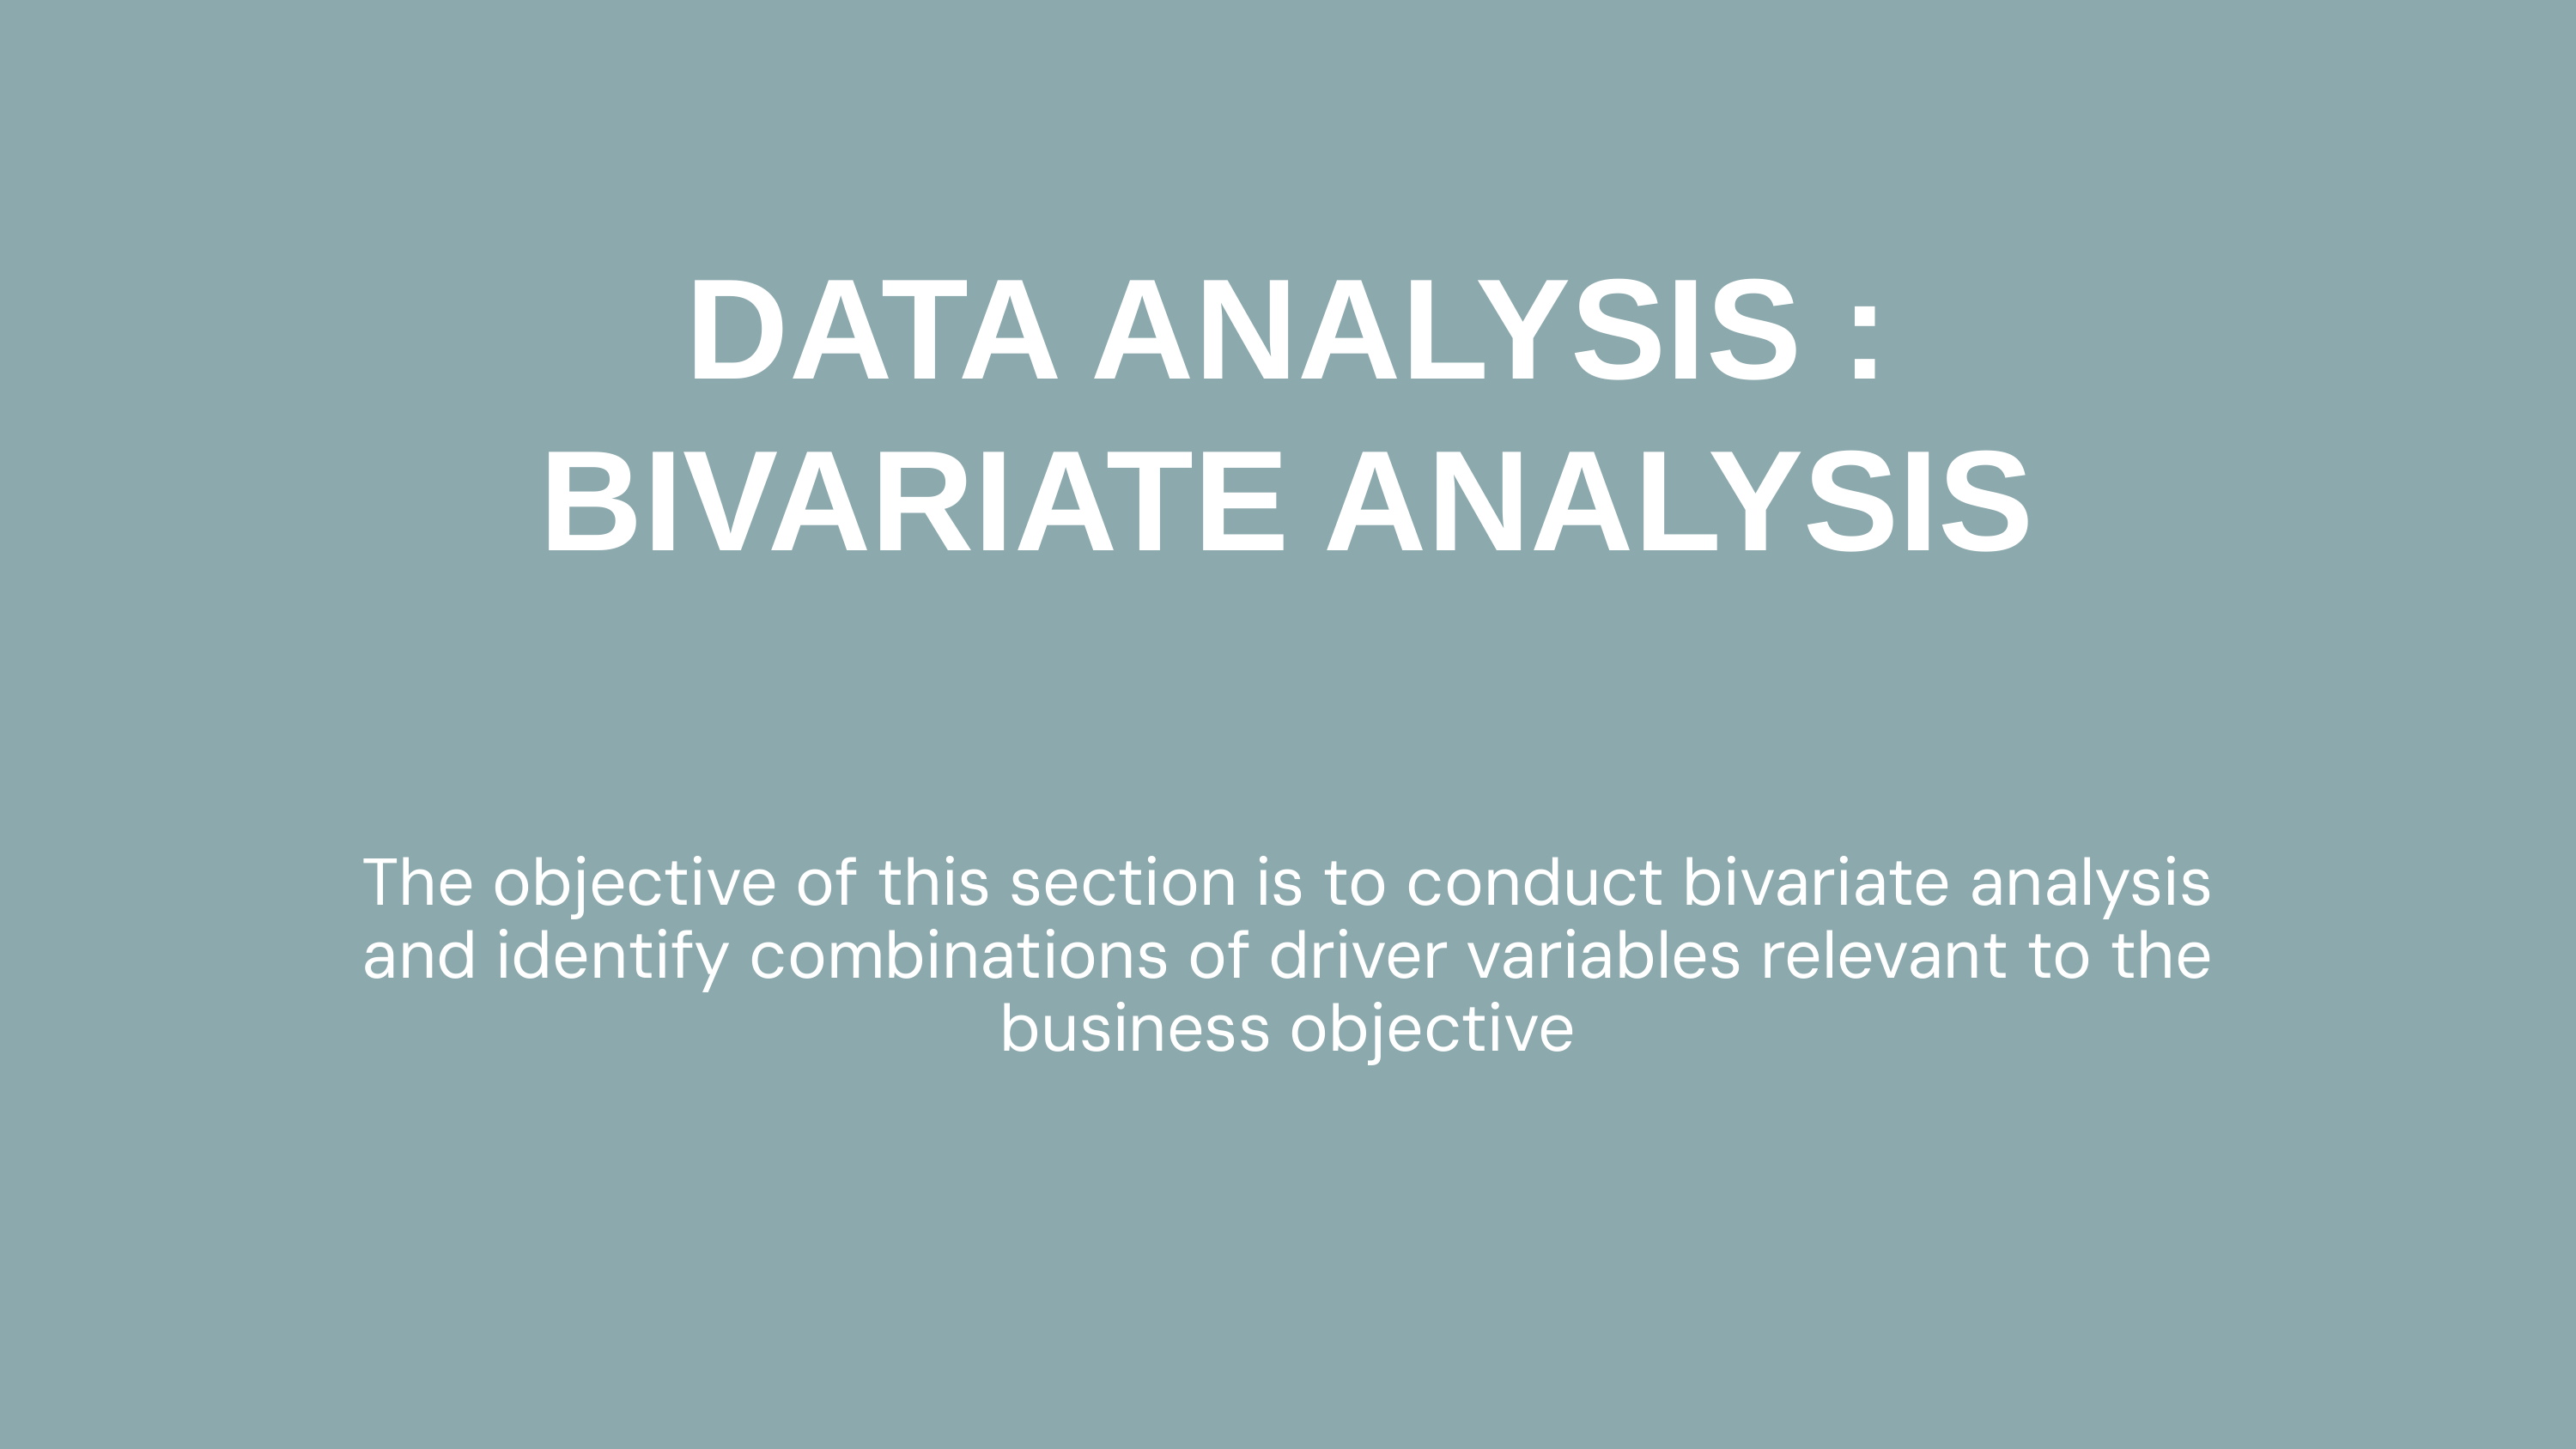

DATA ANALYSIS : BIVARIATE ANALYSIS
The objective of this section is to conduct bivariate analysis and identify combinations of driver variables relevant to the business objective